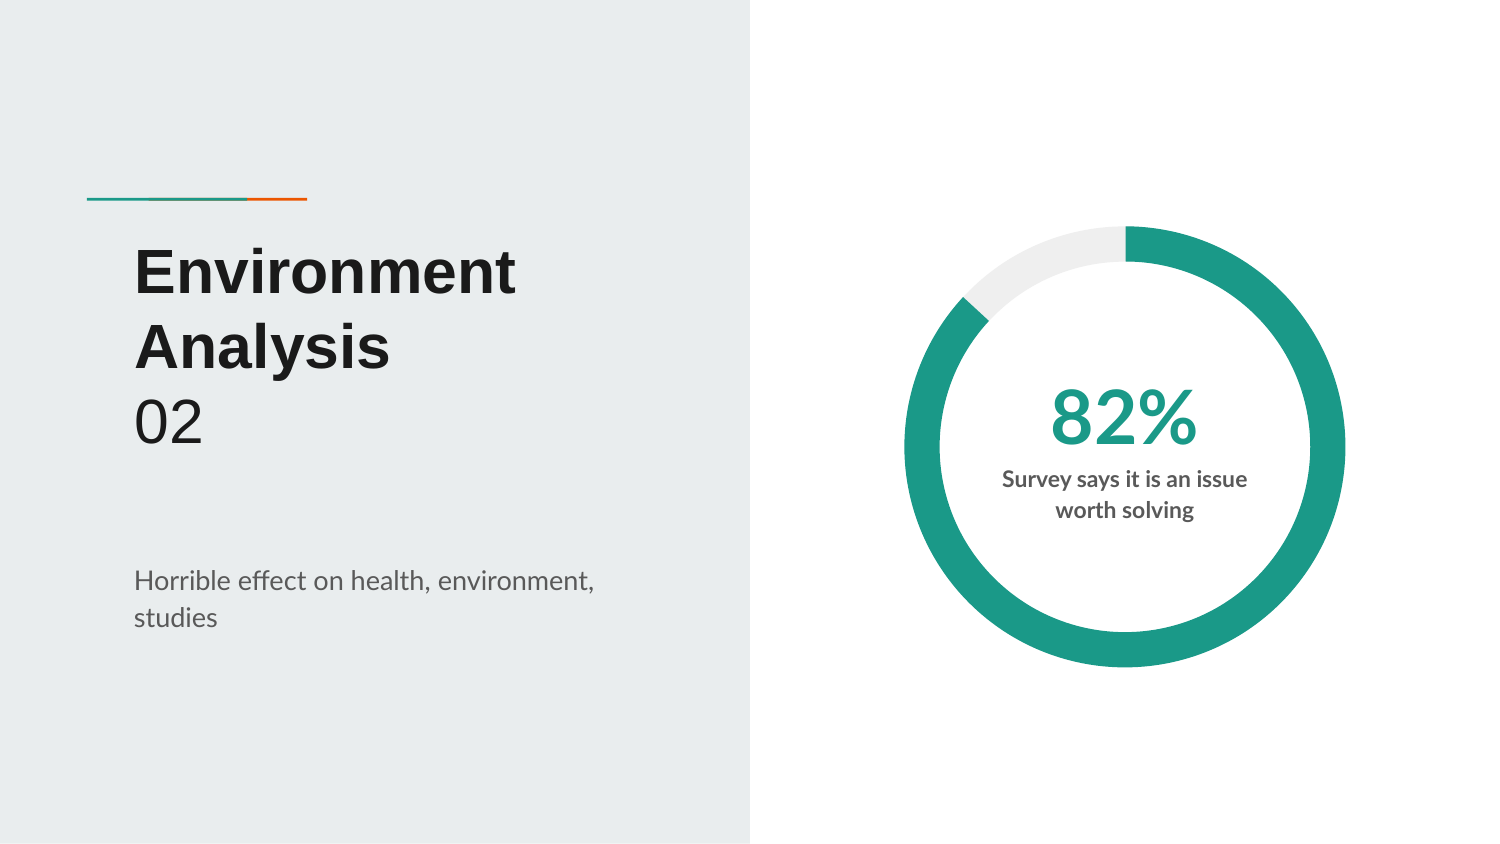

# Environment
Analysis
02

82%

Survey says it is an issue worth solving
Horrible effect on health, environment, studies